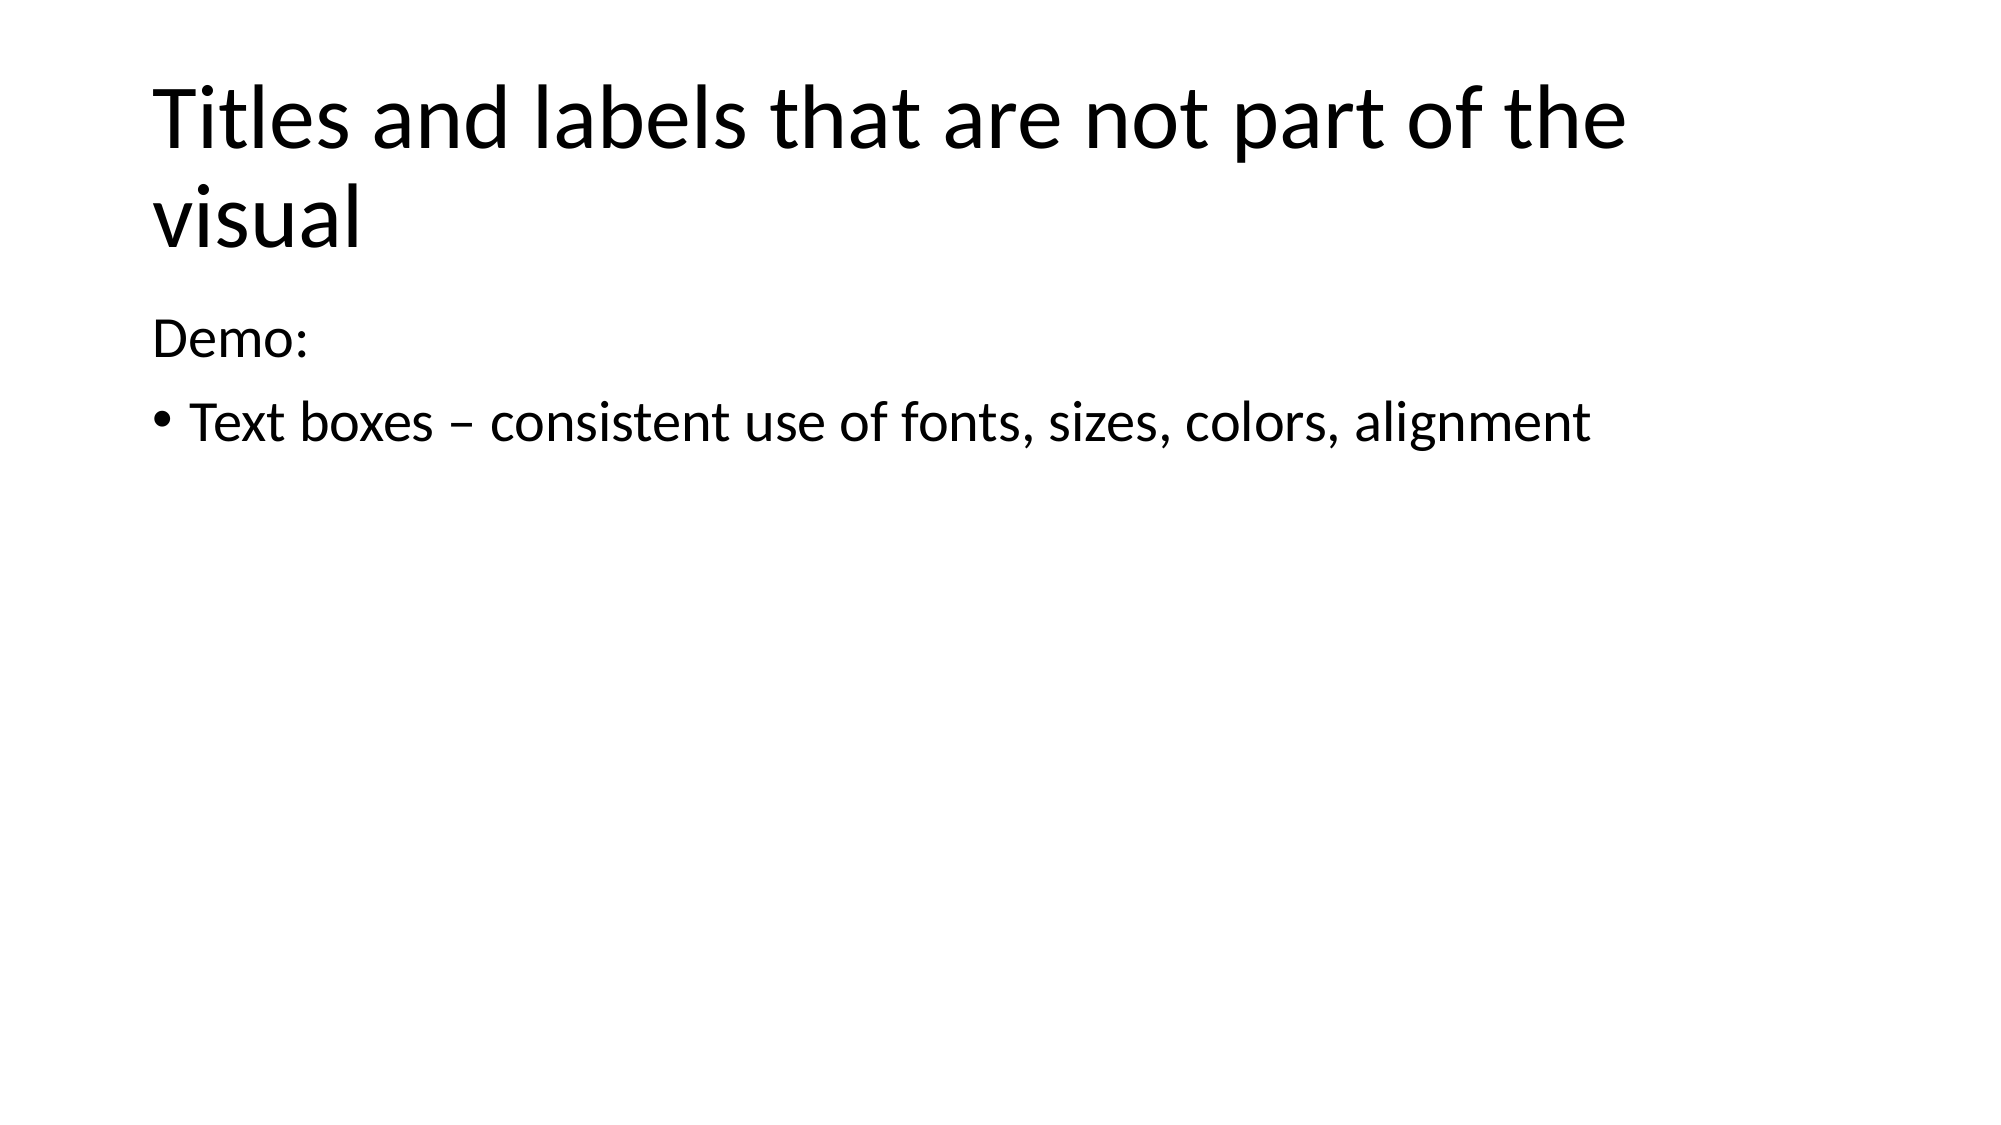

# Titles and labels that are not part of the visual
Demo:
Text boxes – consistent use of fonts, sizes, colors, alignment